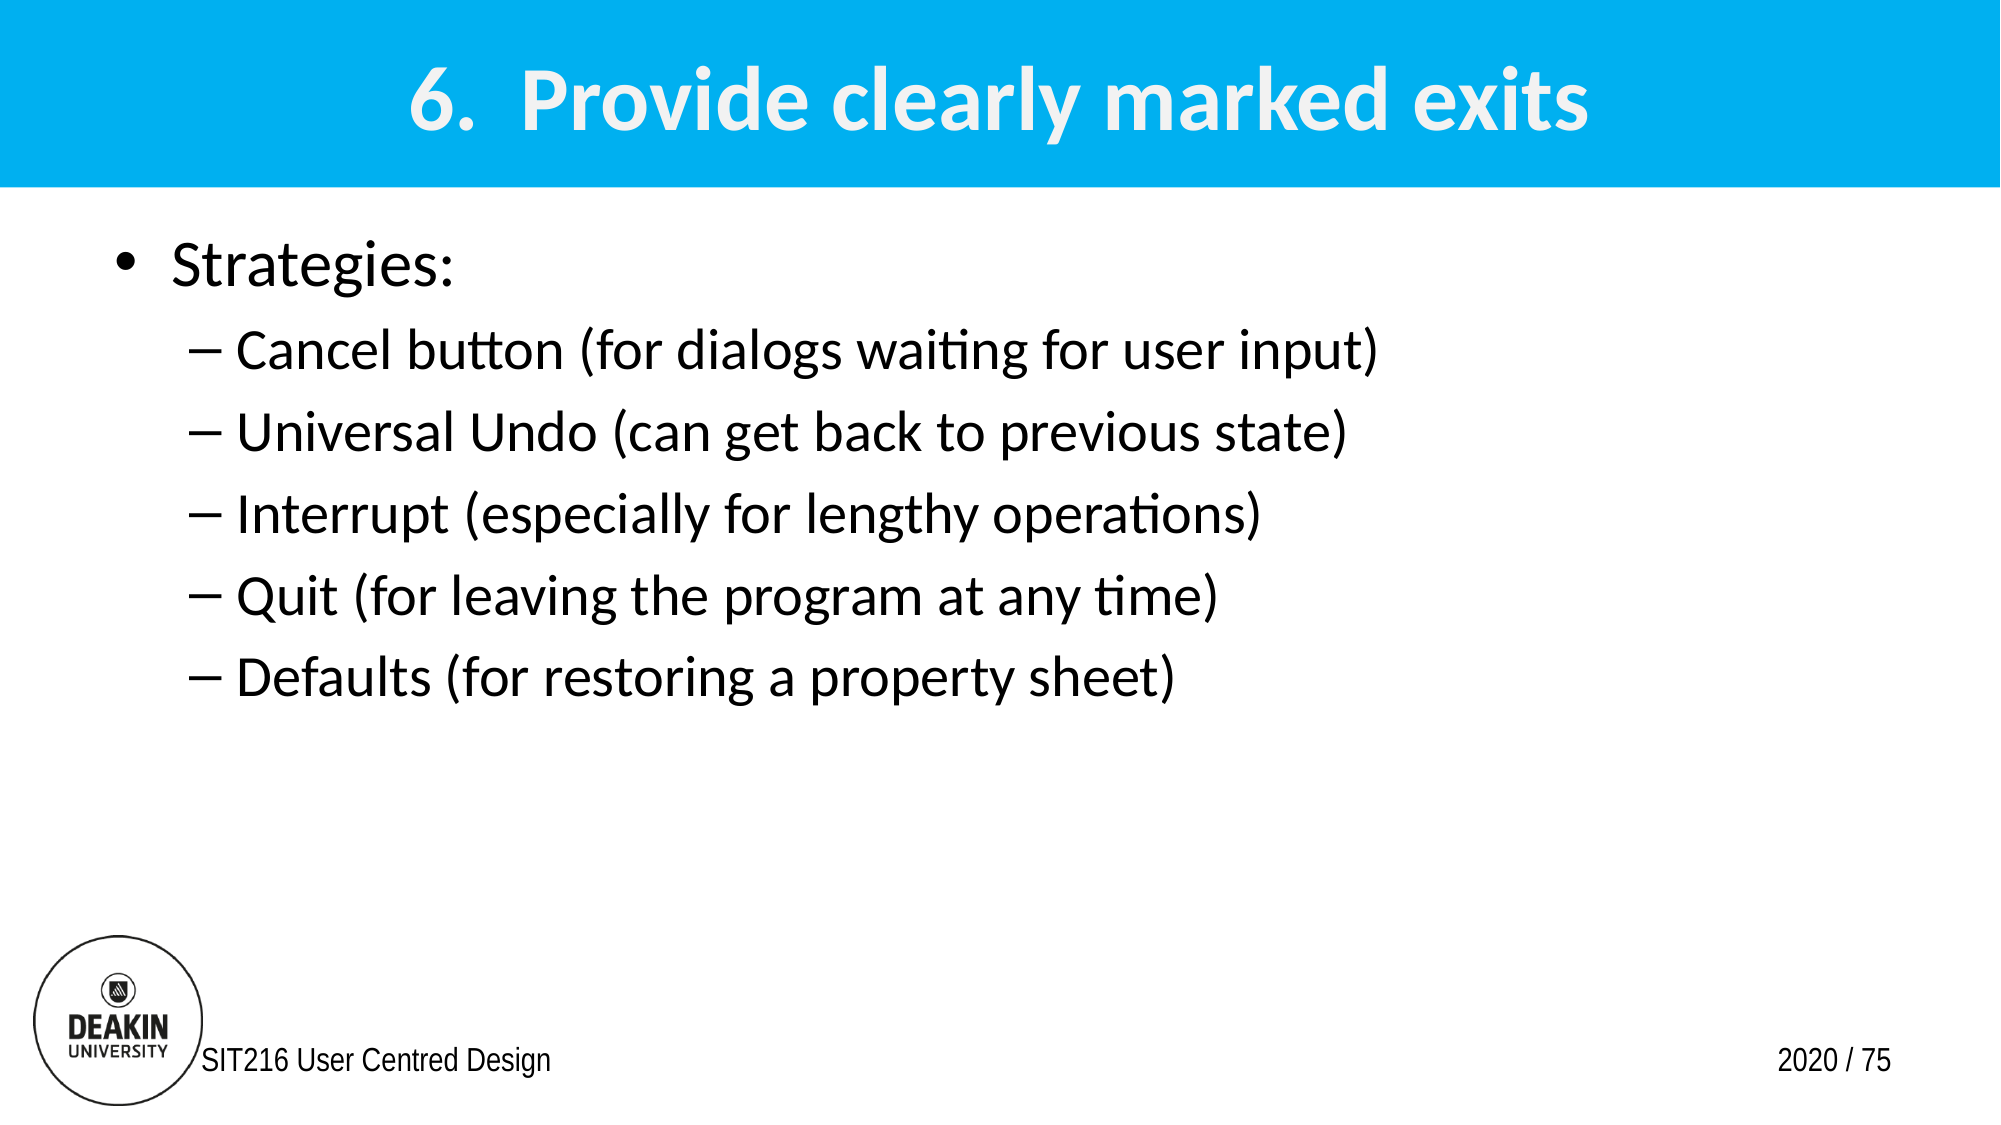

# 6.  Provide clearly marked exits
Strategies:
Cancel button (for dialogs waiting for user input)
Universal Undo (can get back to previous state)
Interrupt (especially for lengthy operations)
Quit (for leaving the program at any time)
Defaults (for restoring a property sheet)